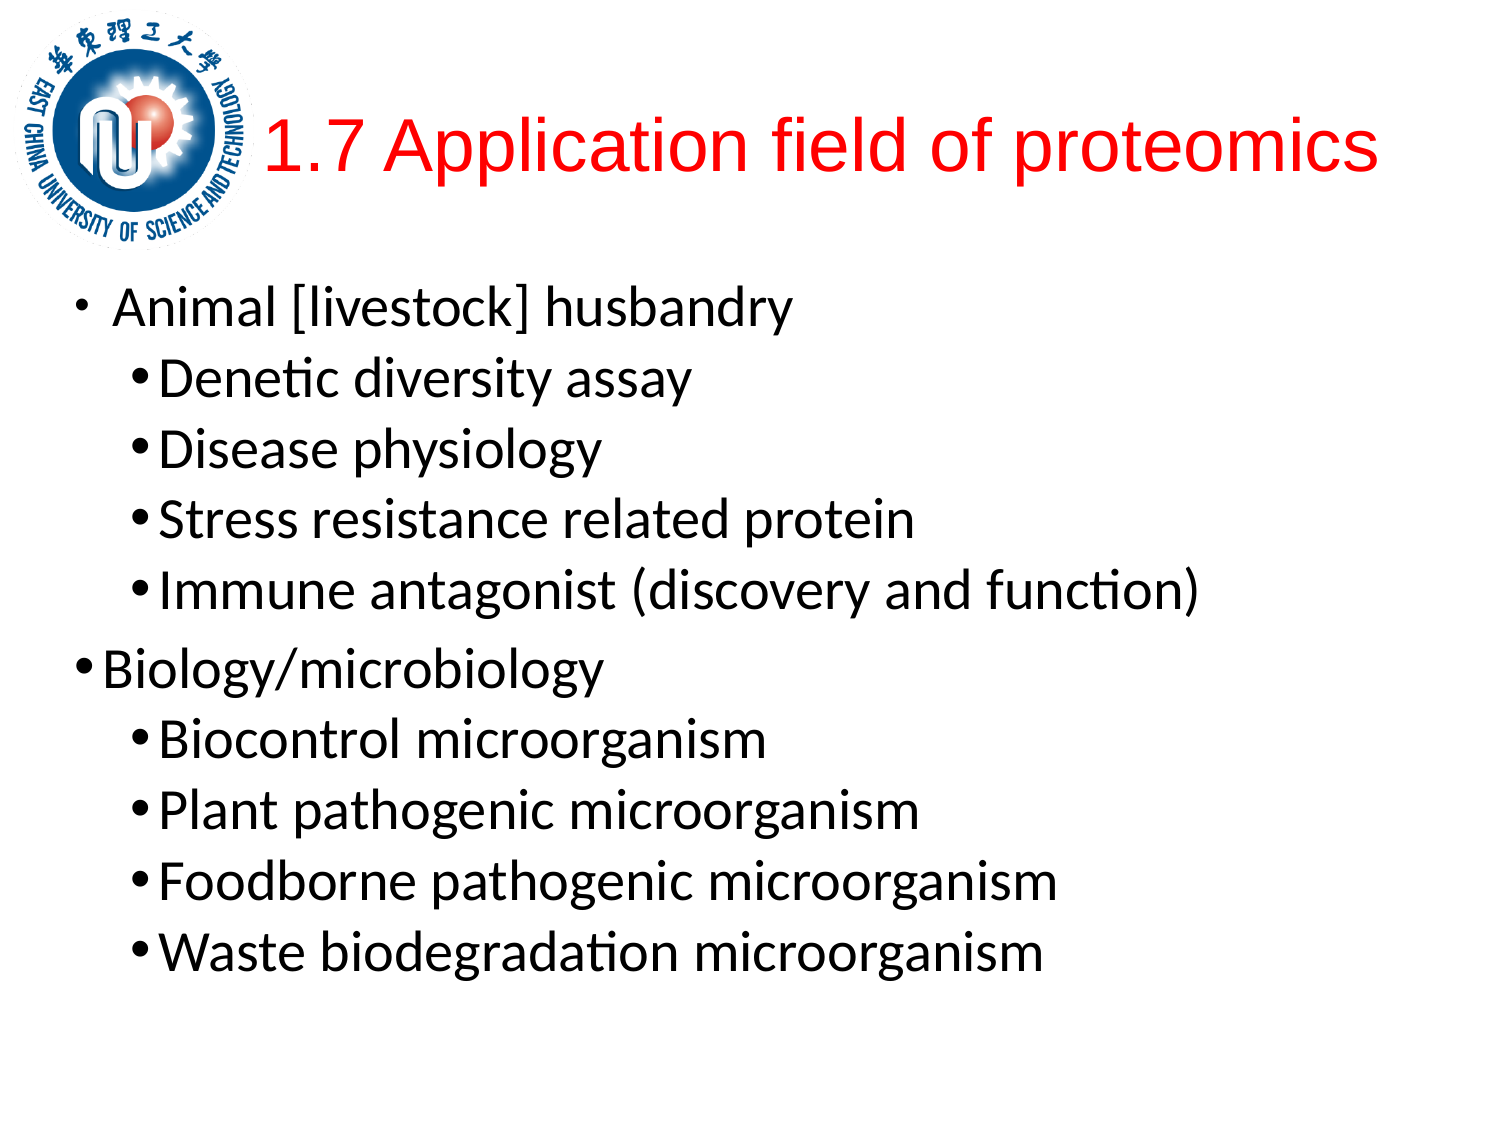

# 1.7 Application field of proteomics
 Animal [livestock] husbandry
Denetic diversity assay
Disease physiology
Stress resistance related protein
Immune antagonist (discovery and function)
Biology/microbiology
Biocontrol microorganism
Plant pathogenic microorganism
Foodborne pathogenic microorganism
Waste biodegradation microorganism